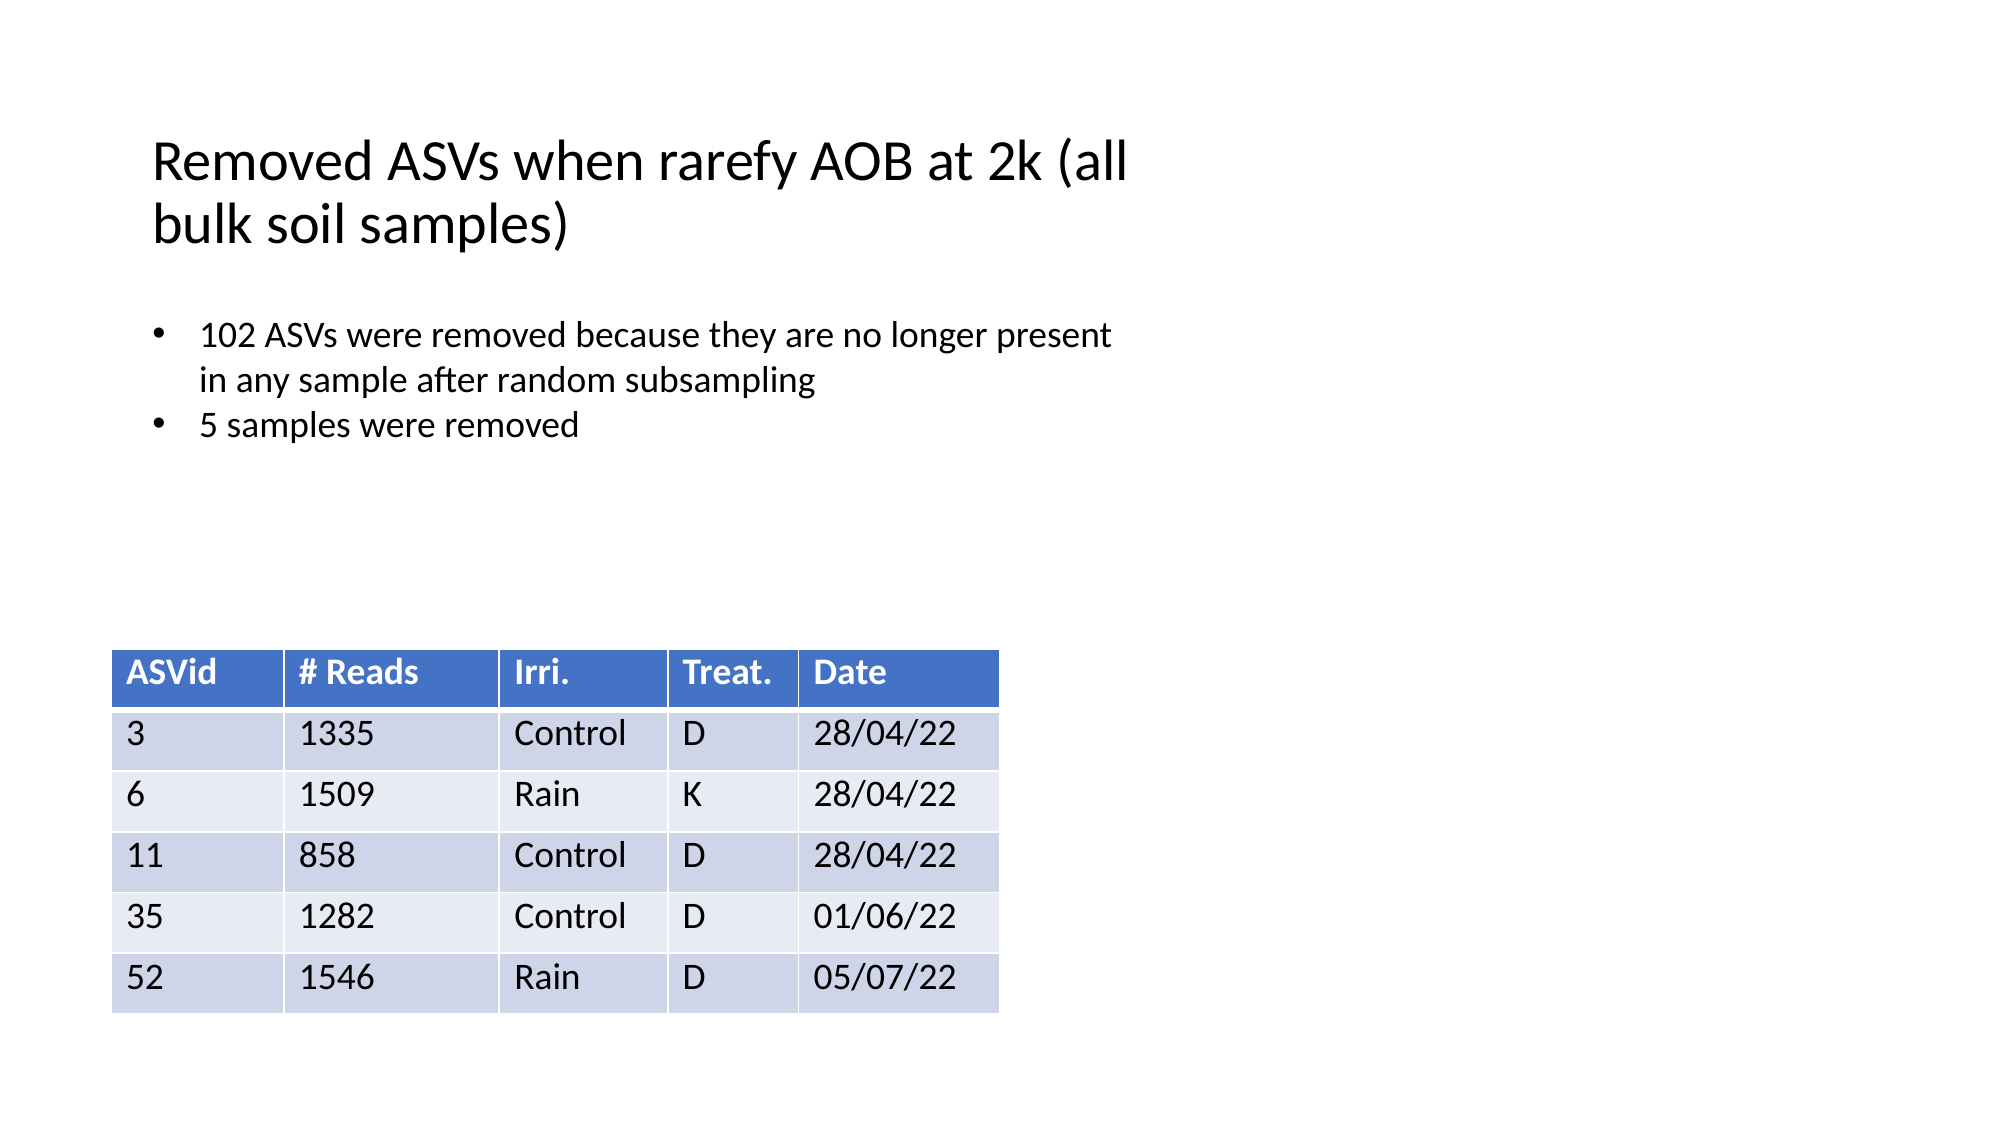

# Removed ASVs when rarefy AOB at 2k (all bulk soil samples)
102 ASVs were removed because they are no longer present in any sample after random subsampling
5 samples were removed
| ASVid | # Reads | Irri. | Treat. | Date |
| --- | --- | --- | --- | --- |
| 3 | 1335 | Control | D | 28/04/22 |
| 6 | 1509 | Rain | K | 28/04/22 |
| 11 | 858 | Control | D | 28/04/22 |
| 35 | 1282 | Control | D | 01/06/22 |
| 52 | 1546 | Rain | D | 05/07/22 |